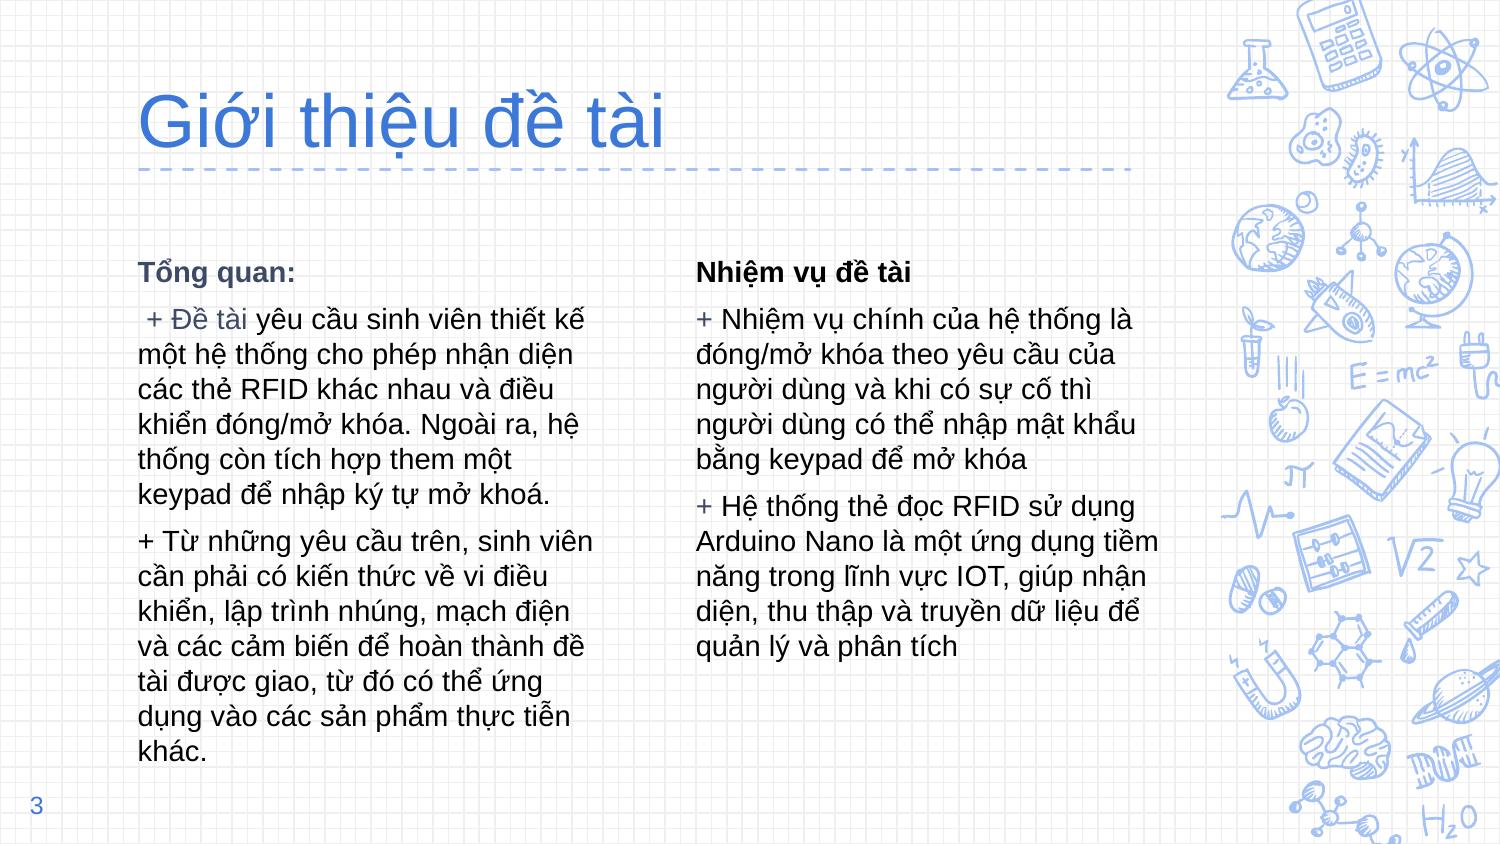

# Giới thiệu đề tài
Tổng quan:
 + Đề tài yêu cầu sinh viên thiết kế một hệ thống cho phép nhận diện các thẻ RFID khác nhau và điều khiển đóng/mở khóa. Ngoài ra, hệ thống còn tích hợp them một keypad để nhập ký tự mở khoá.
+ Từ những yêu cầu trên, sinh viên cần phải có kiến thức về vi điều khiển, lập trình nhúng, mạch điện và các cảm biến để hoàn thành đề tài được giao, từ đó có thể ứng dụng vào các sản phẩm thực tiễn khác.

Nhiệm vụ đề tài
+ Nhiệm vụ chính của hệ thống là đóng/mở khóa theo yêu cầu của người dùng và khi có sự cố thì người dùng có thể nhập mật khẩu bằng keypad để mở khóa
+ Hệ thống thẻ đọc RFID sử dụng Arduino Nano là một ứng dụng tiềm năng trong lĩnh vực IOT, giúp nhận diện, thu thập và truyền dữ liệu để quản lý và phân tích

3